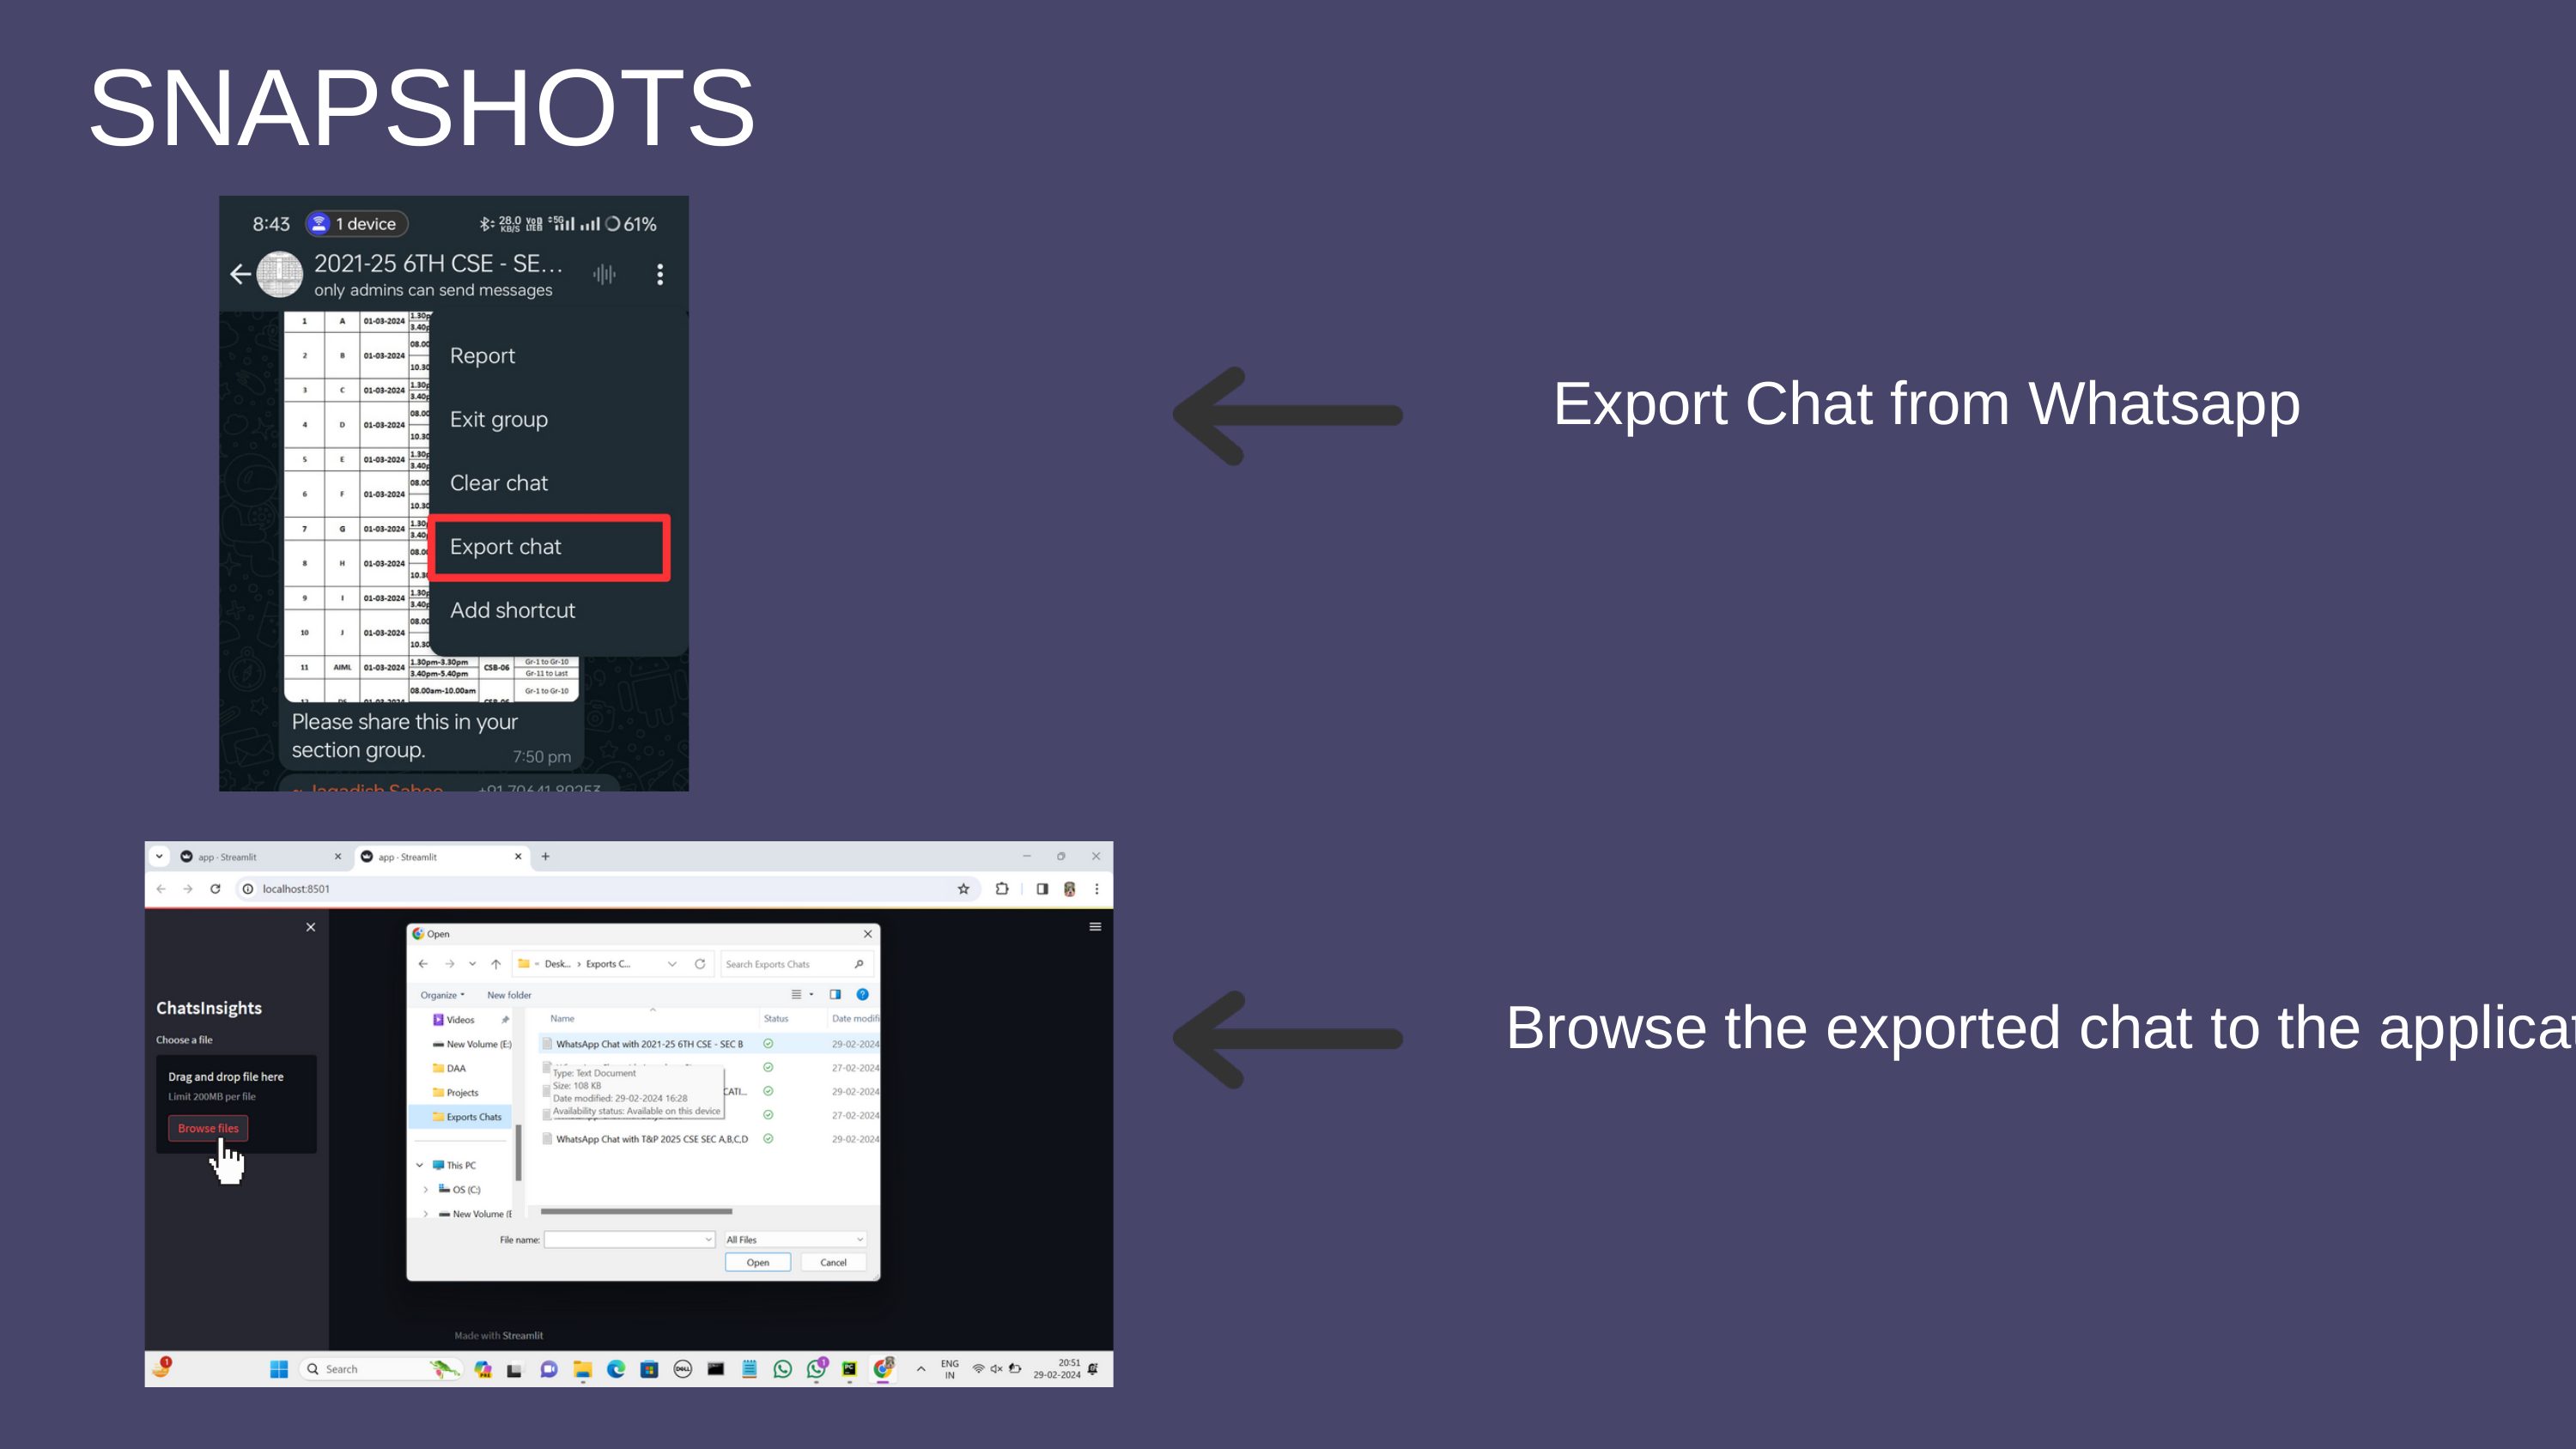

SNAPSHOTS

Export Chat from Whatsapp

Browse the exported chat to the application